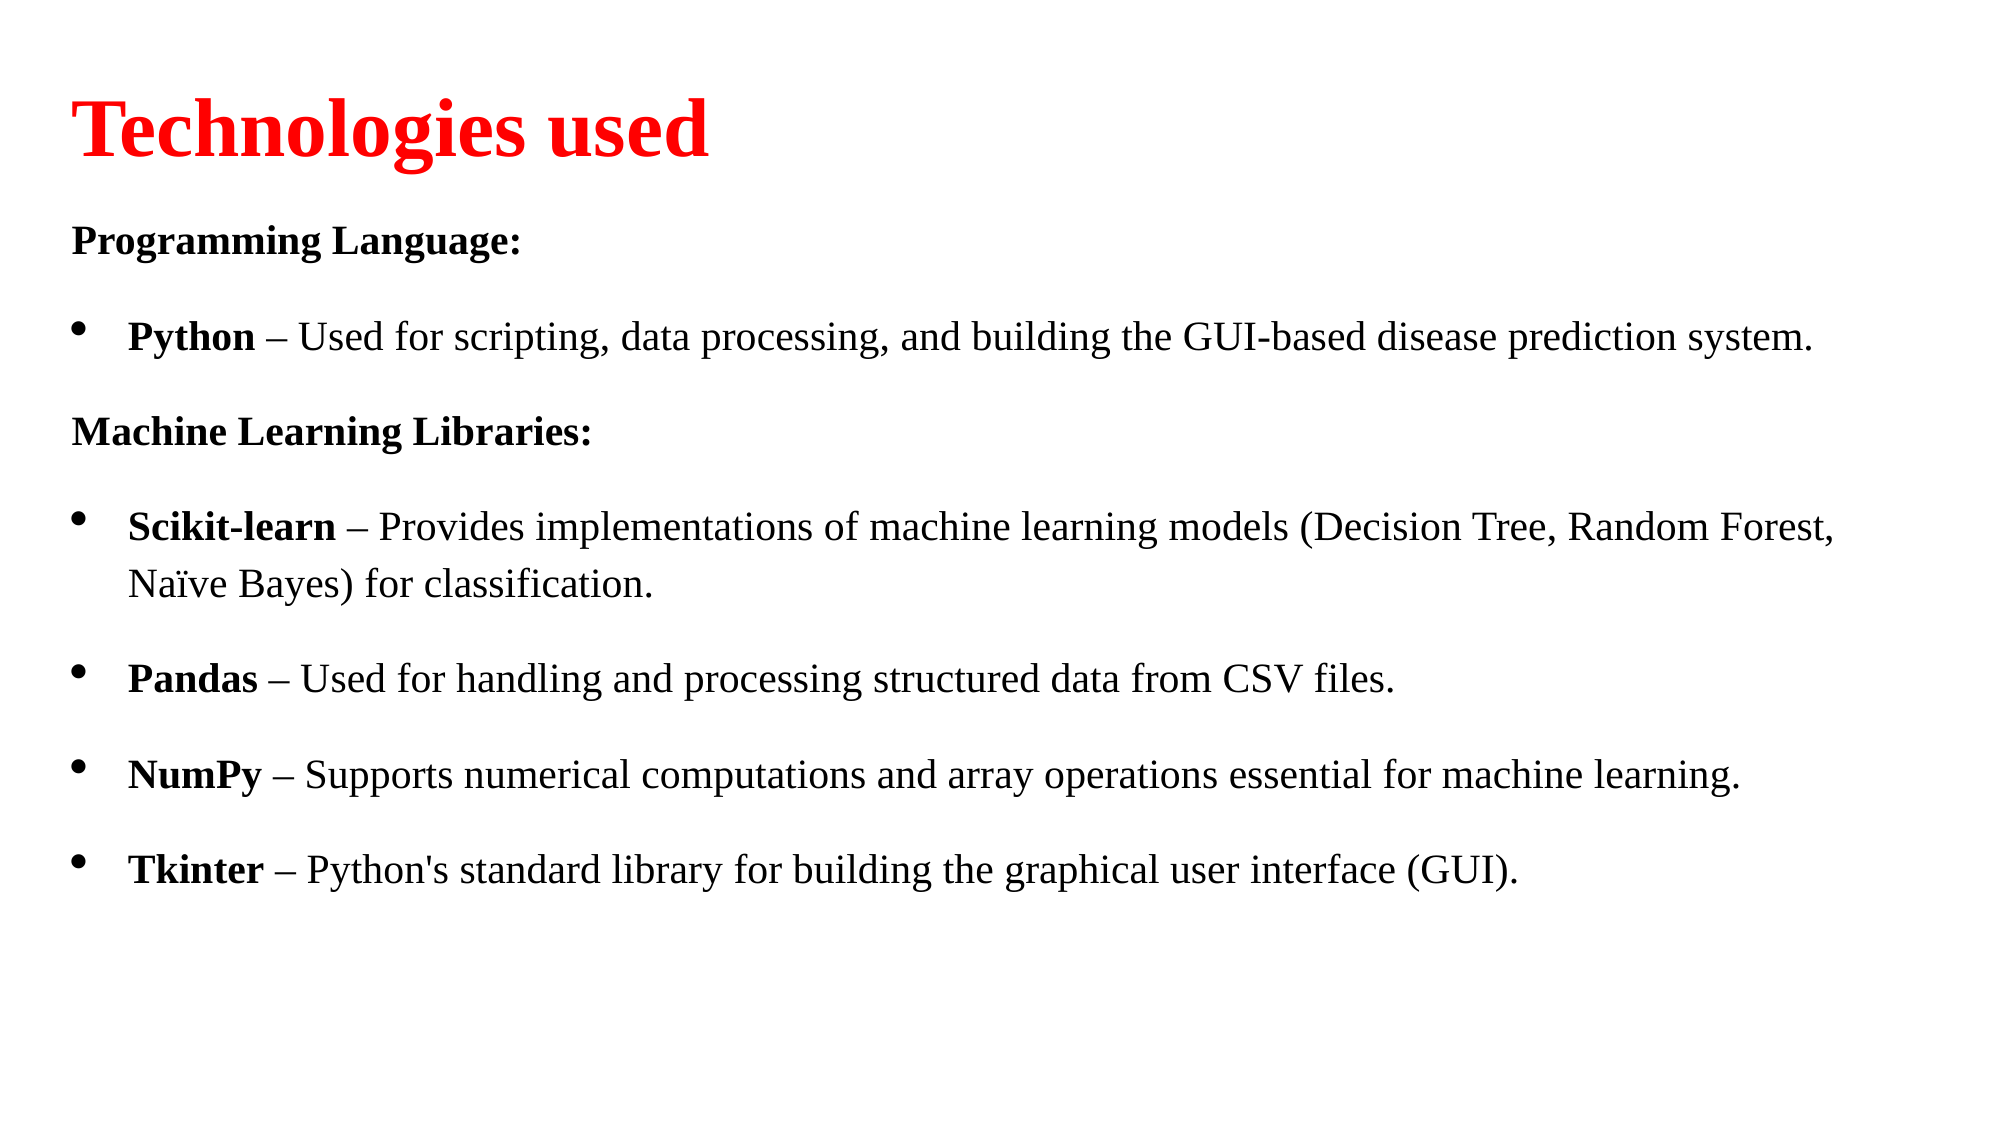

# Technologies used
Programming Language:
Python – Used for scripting, data processing, and building the GUI-based disease prediction system.
Machine Learning Libraries:
Scikit-learn – Provides implementations of machine learning models (Decision Tree, Random Forest, Naïve Bayes) for classification.
Pandas – Used for handling and processing structured data from CSV files.
NumPy – Supports numerical computations and array operations essential for machine learning.
Tkinter – Python's standard library for building the graphical user interface (GUI).